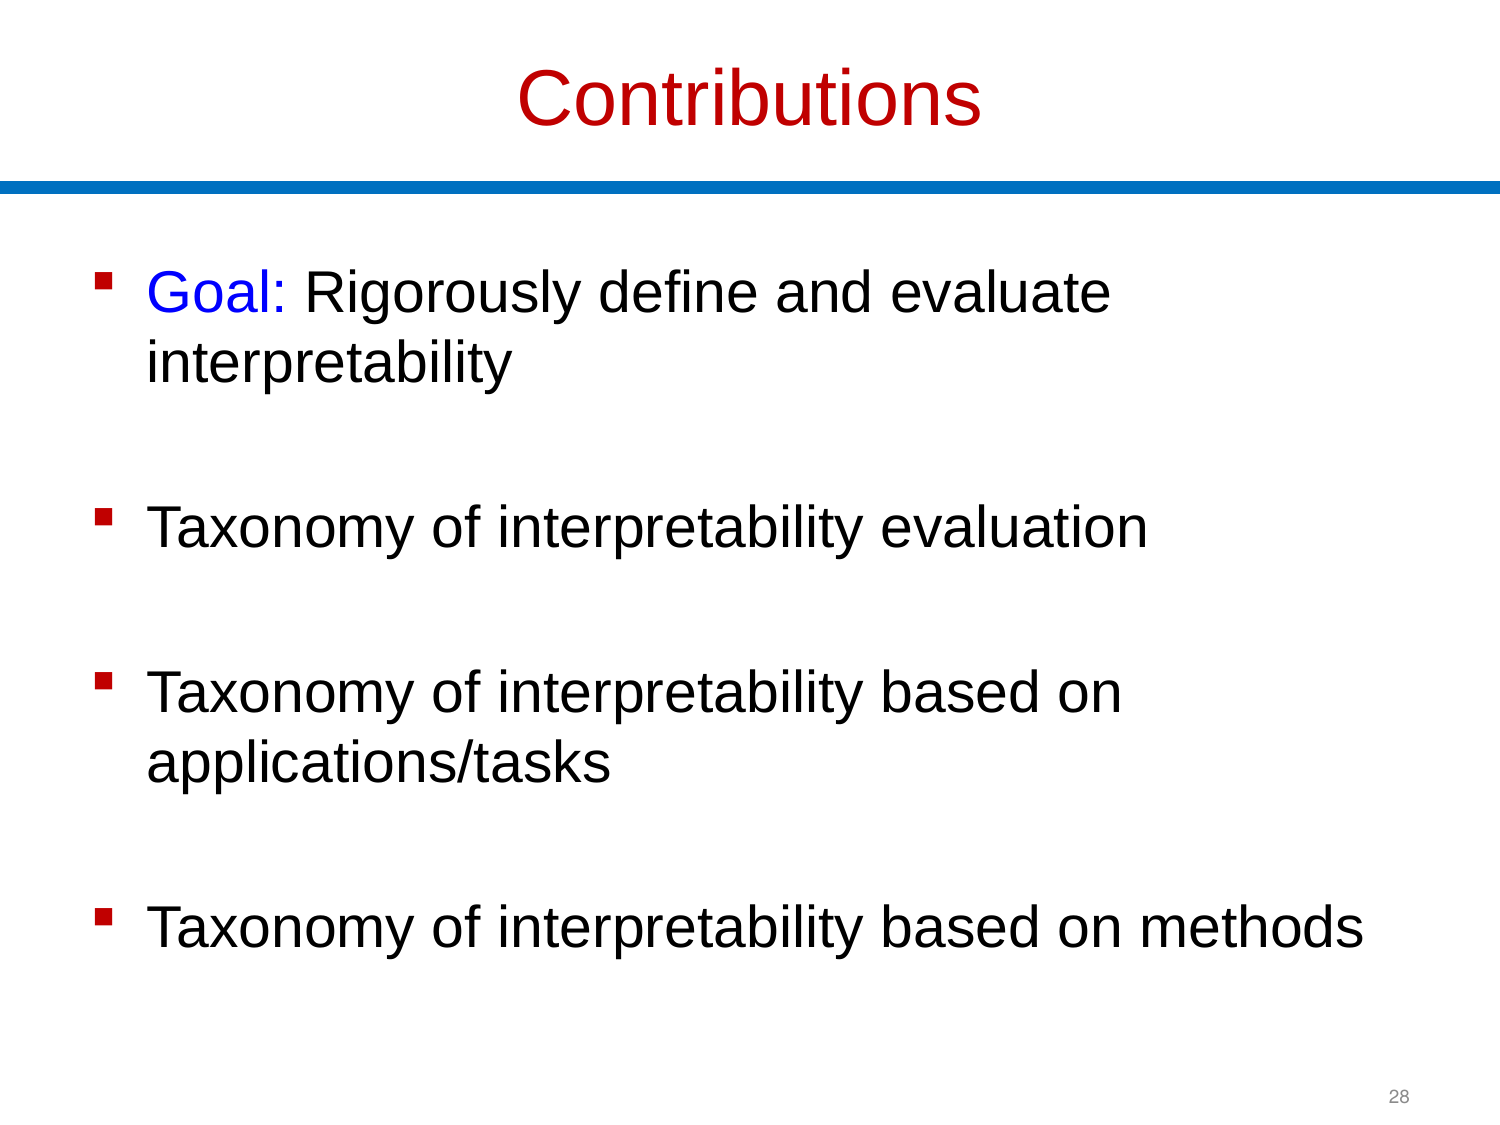

# Contributions
Goal: Rigorously define and evaluate interpretability

Taxonomy of interpretability evaluation

Taxonomy of interpretability based on applications/tasks

Taxonomy of interpretability based on methods
28